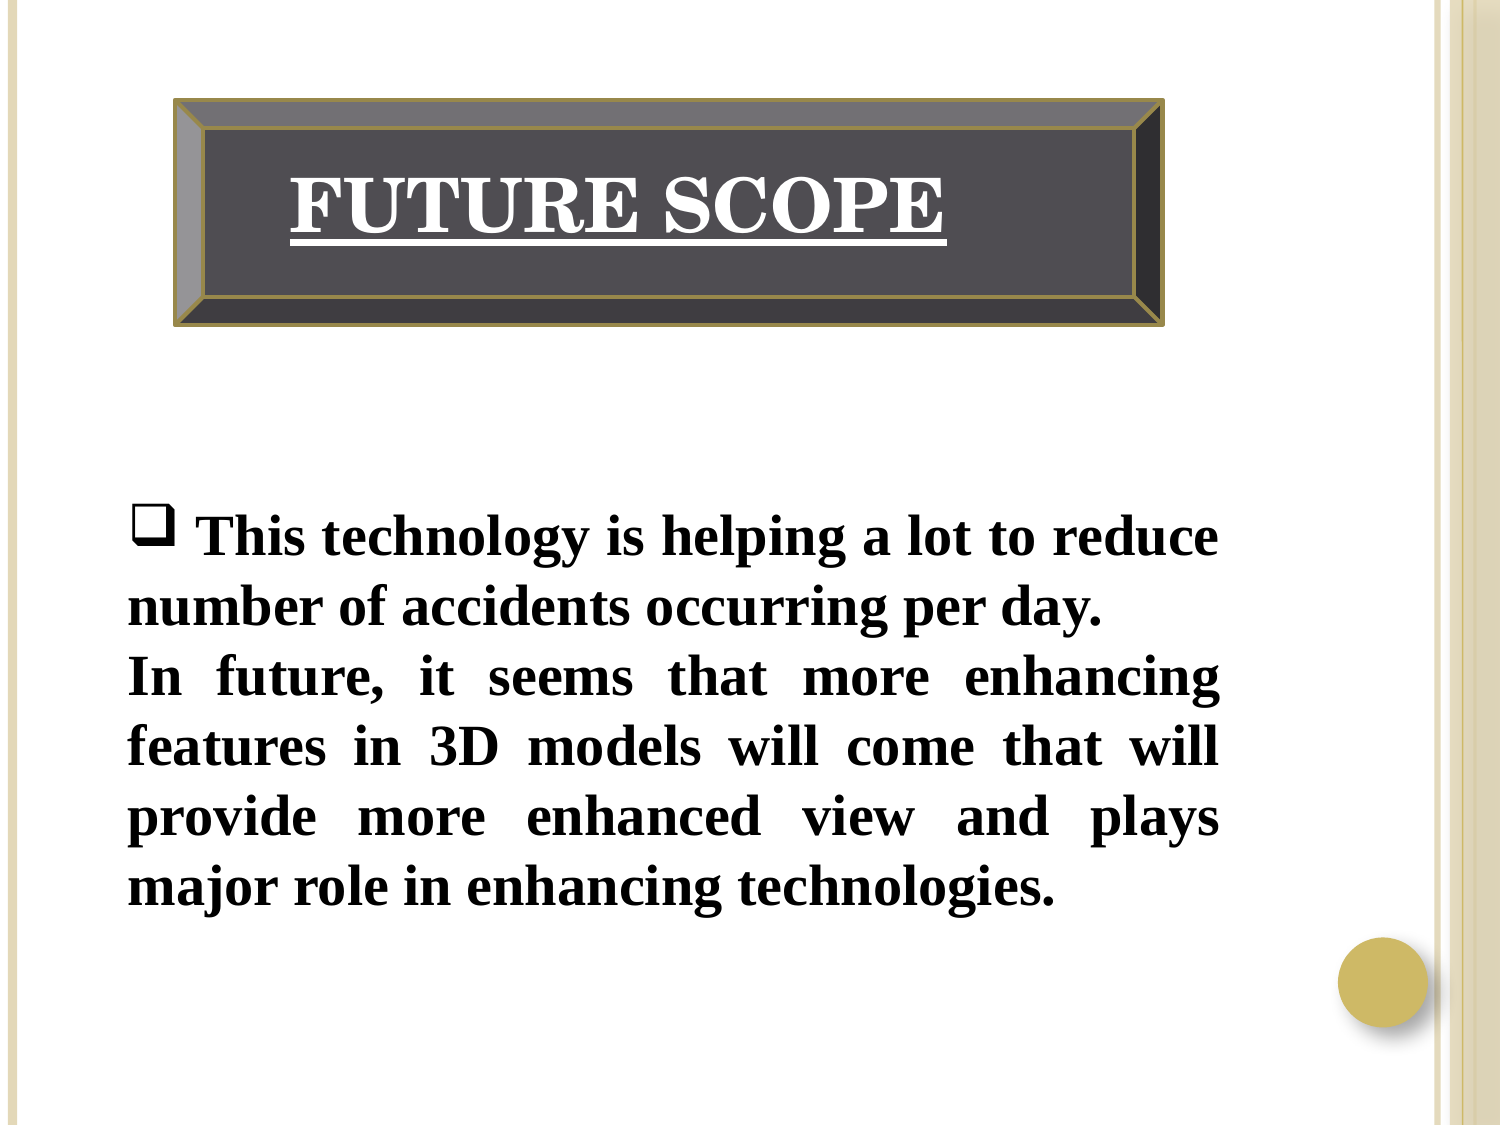

FUTURE SCOPE
 This technology is helping a lot to reduce number of accidents occurring per day.
In future, it seems that more enhancing features in 3D models will come that will provide more enhanced view and plays major role in enhancing technologies.